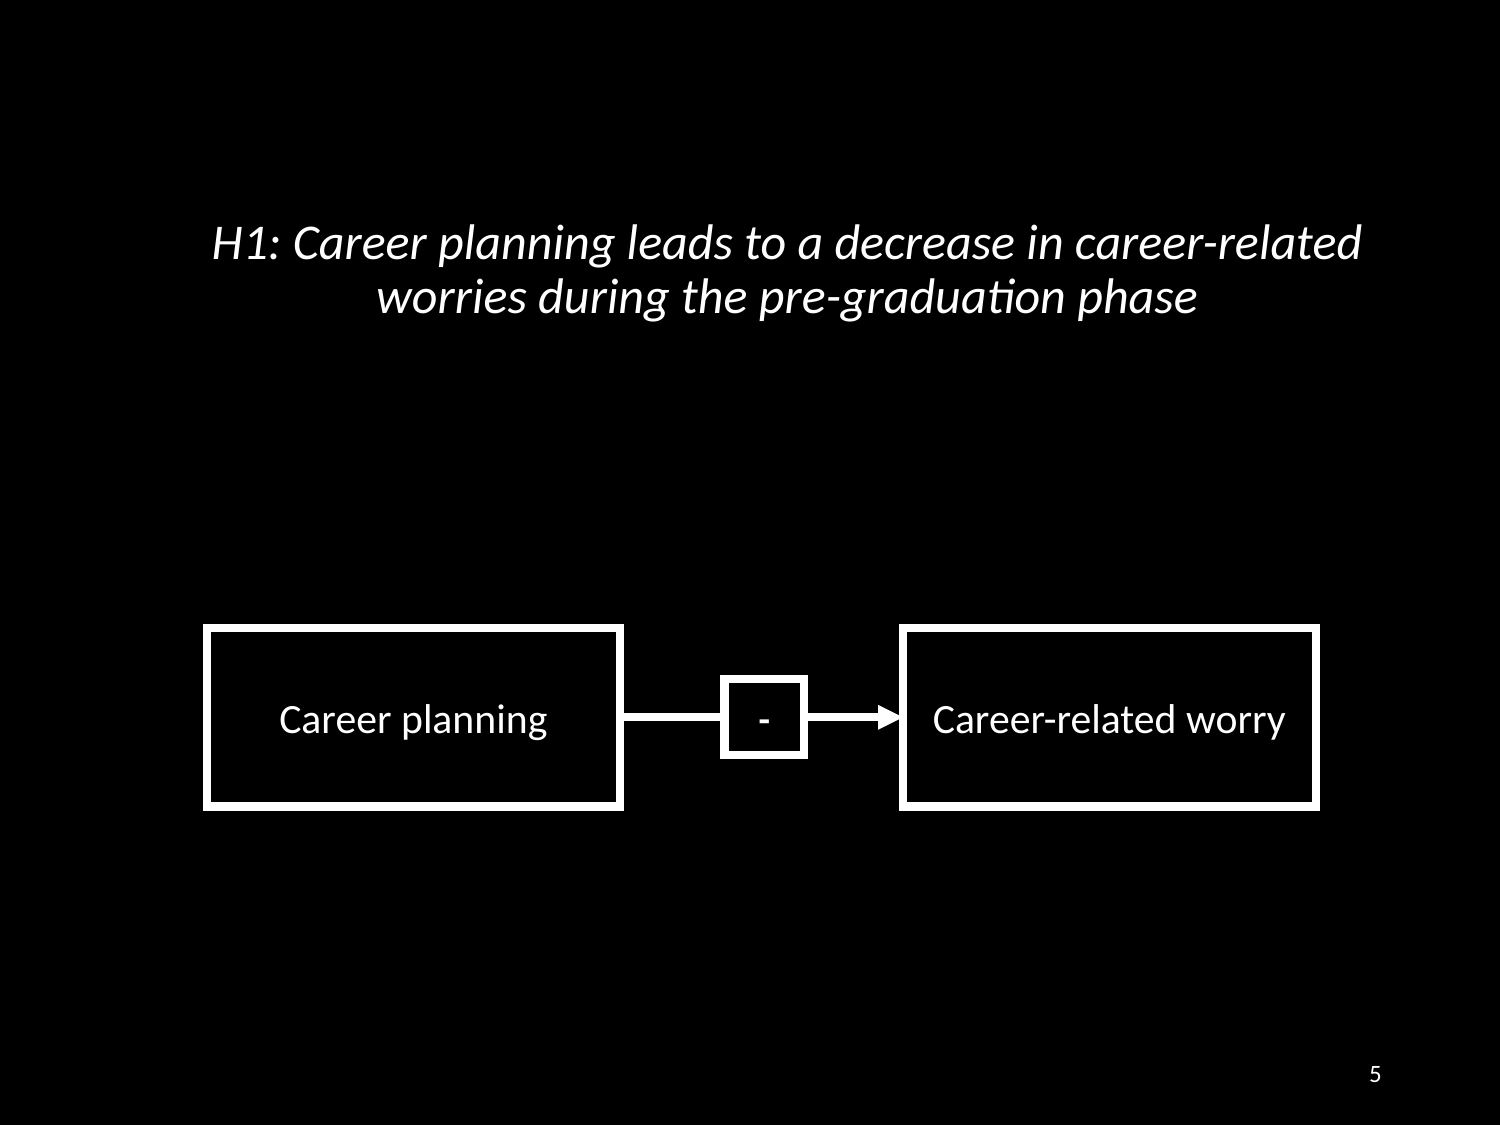

H1: Career planning leads to a decrease in career-related worries during the pre-graduation phase

Career planning
Career-related worry
-
5